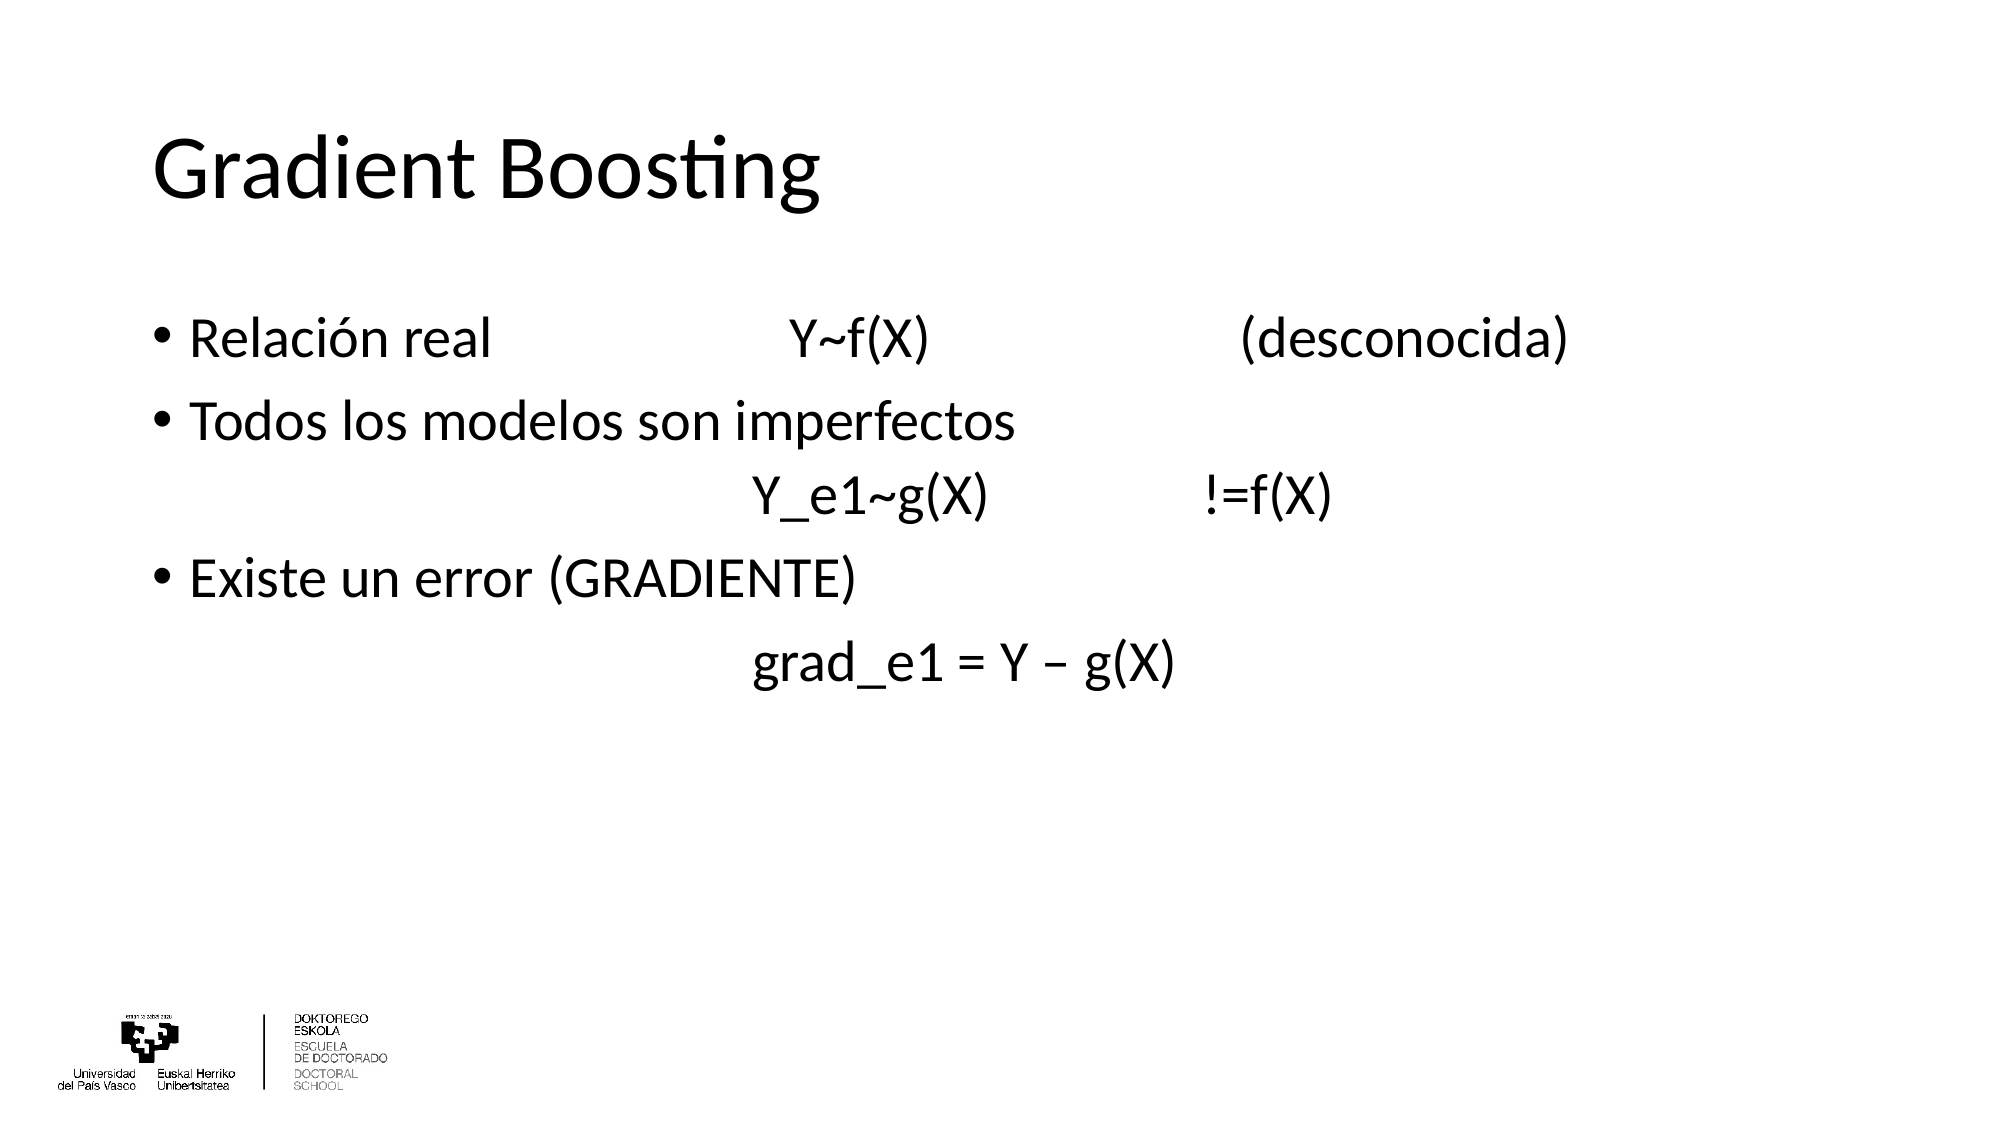

# Gradient Boosting
Relación real		Y~f(X)			(desconocida)
Todos los modelos son imperfectos
Y_e1~g(X)		!=f(X)
Existe un error (GRADIENTE)
				grad_e1 = Y – g(X)